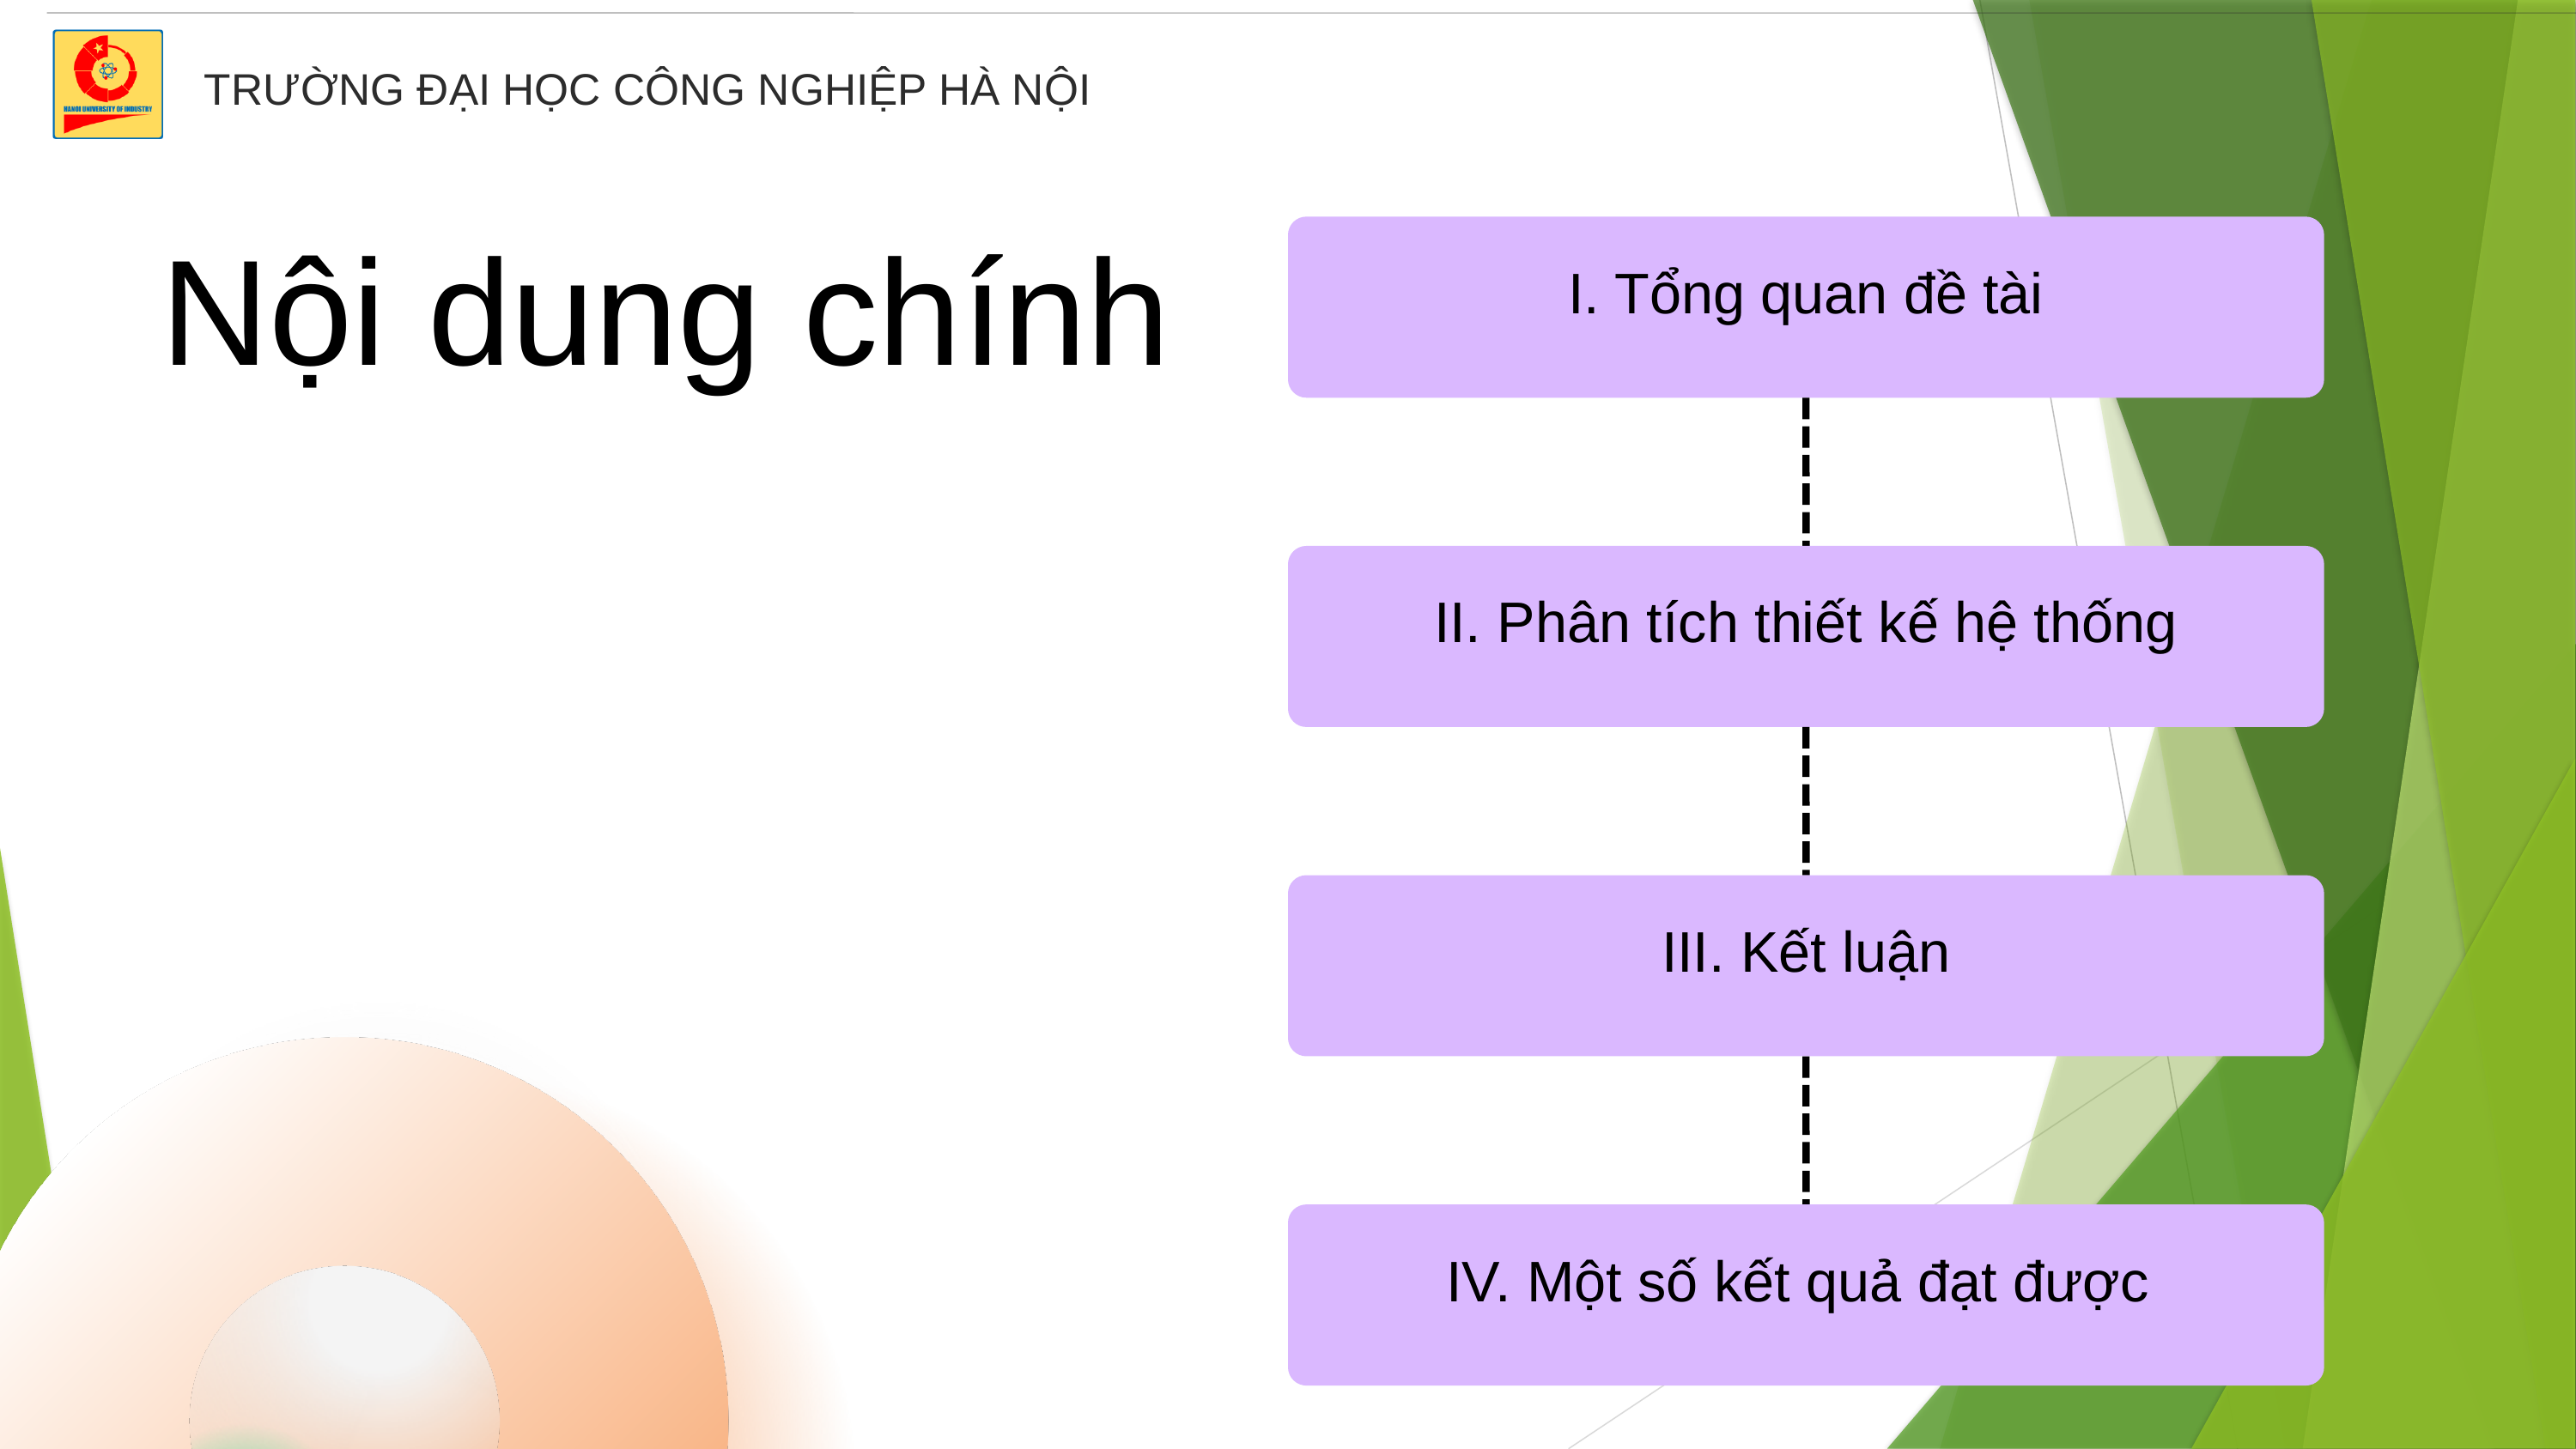

TRƯỜNG ĐẠI HỌC CÔNG NGHIỆP HÀ NỘI
Nội dung chính

I. Tổng quan đề tài

II. Phân tích thiết kế hệ thống

III. Kết luận

IV. Một số kết quả đạt được